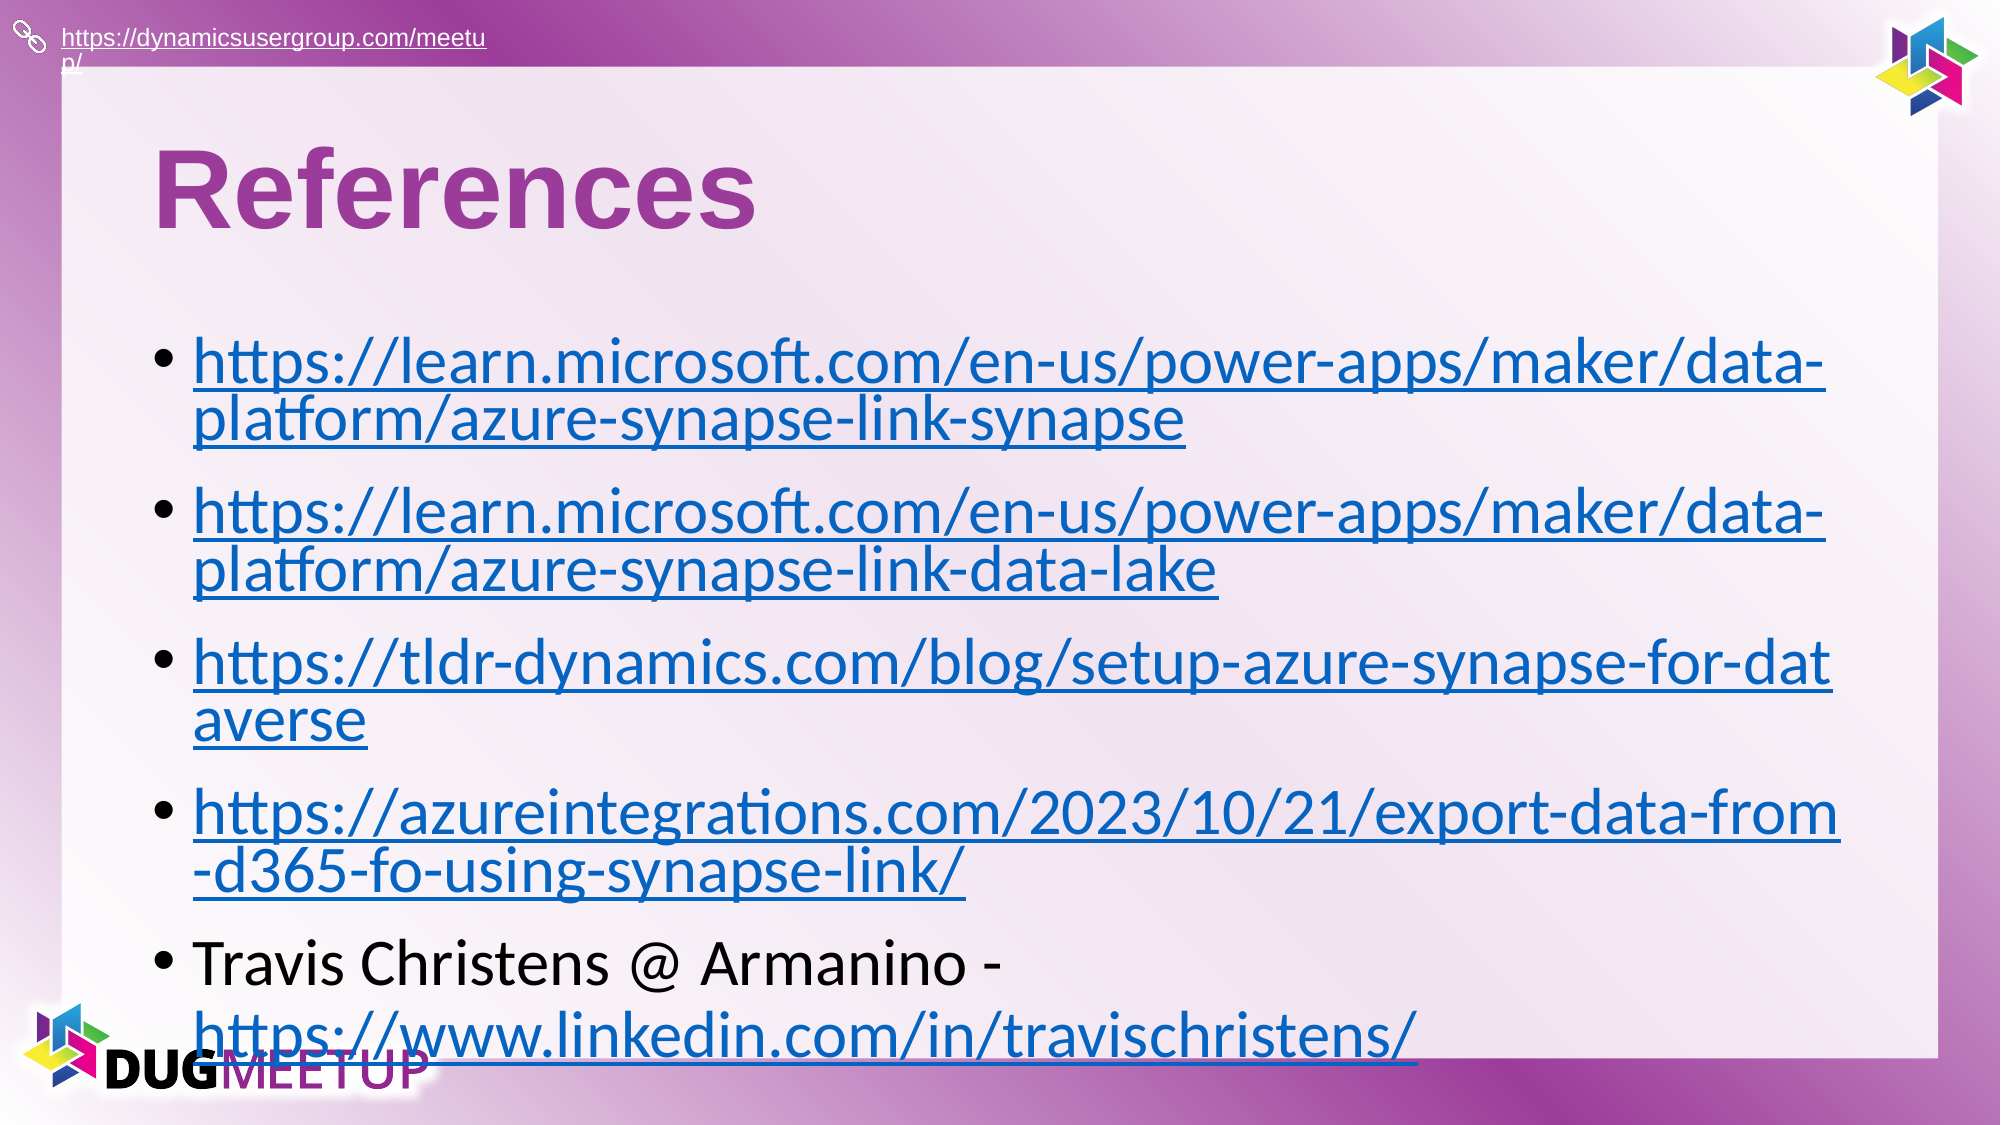

# References
https://learn.microsoft.com/en-us/power-apps/maker/data-platform/azure-synapse-link-synapse
https://learn.microsoft.com/en-us/power-apps/maker/data-platform/azure-synapse-link-data-lake
https://tldr-dynamics.com/blog/setup-azure-synapse-for-dataverse
https://azureintegrations.com/2023/10/21/export-data-from-d365-fo-using-synapse-link/
Travis Christens @ Armanino - https://www.linkedin.com/in/travischristens/